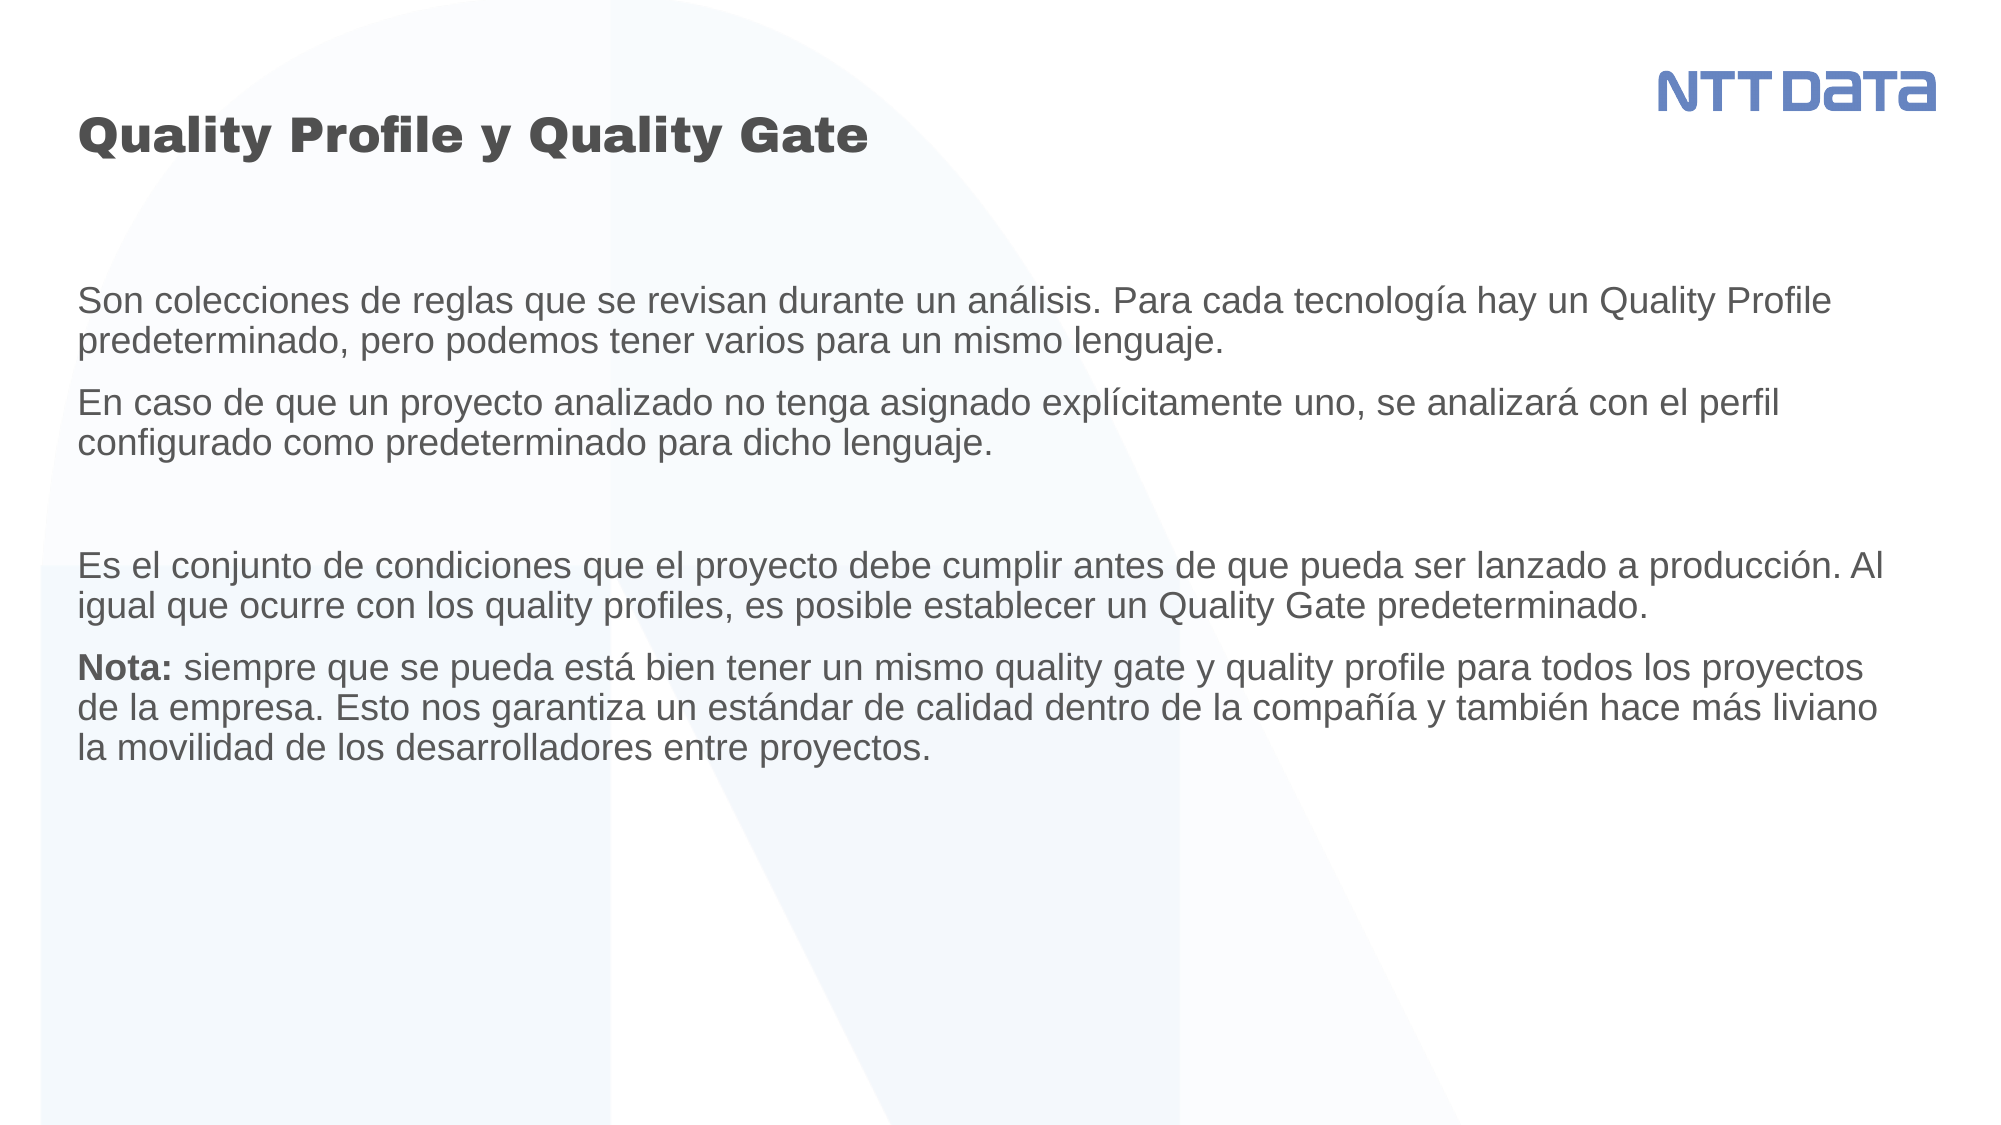

# Quality Profile y Quality Gate
Son colecciones de reglas que se revisan durante un análisis. Para cada tecnología hay un Quality Profile predeterminado, pero podemos tener varios para un mismo lenguaje.
En caso de que un proyecto analizado no tenga asignado explícitamente uno, se analizará con el perfil configurado como predeterminado para dicho lenguaje.

Es el conjunto de condiciones que el proyecto debe cumplir antes de que pueda ser lanzado a producción. Al igual que ocurre con los quality profiles, es posible establecer un Quality Gate predeterminado.
Nota: siempre que se pueda está bien tener un mismo quality gate y quality profile para todos los proyectos de la empresa. Esto nos garantiza un estándar de calidad dentro de la compañía y también hace más liviano la movilidad de los desarrolladores entre proyectos.